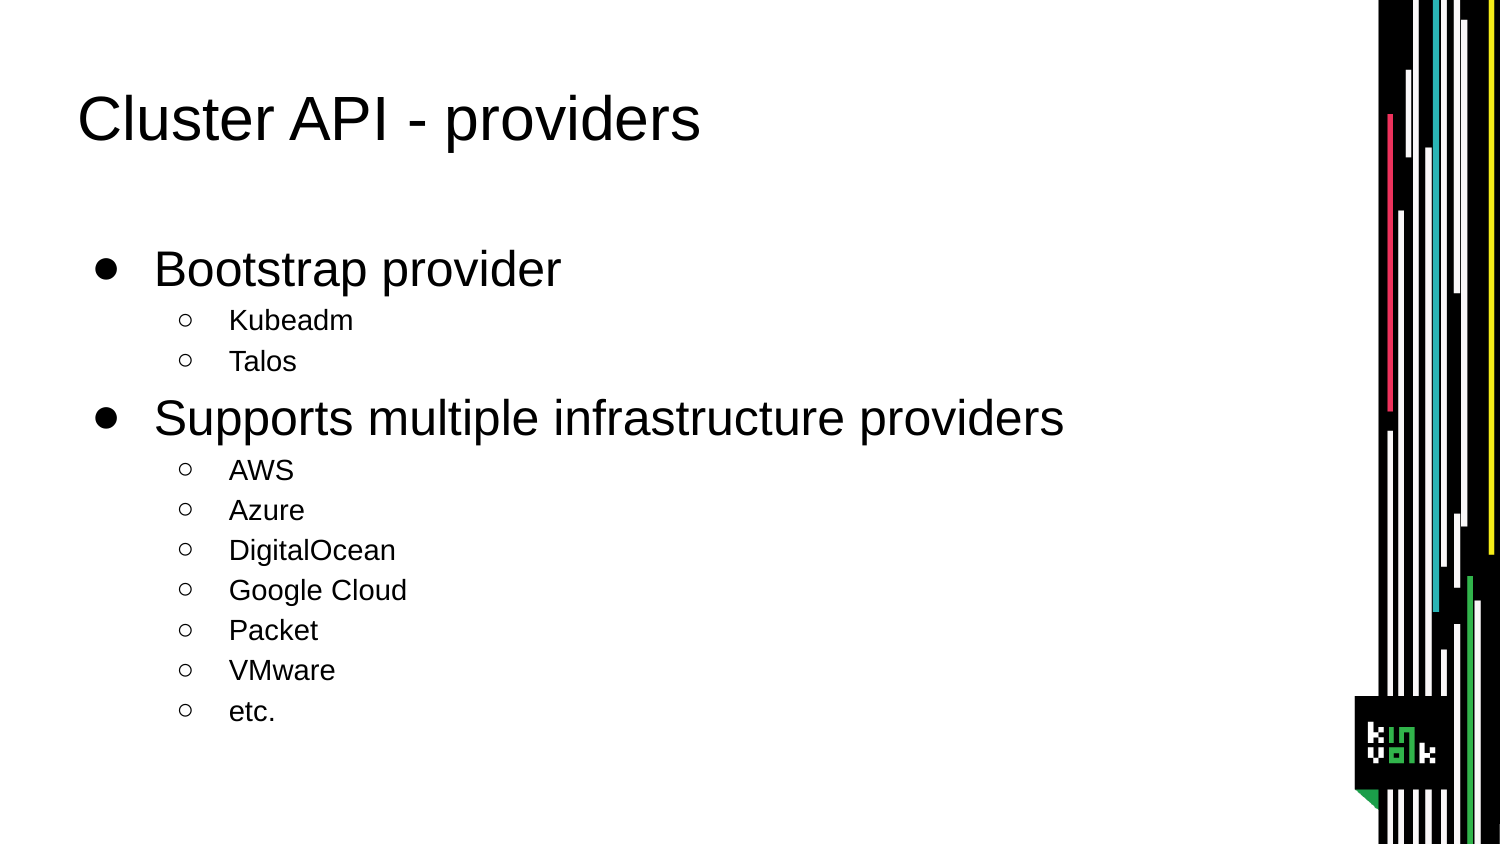

# Cluster API - providers
Bootstrap provider
Kubeadm
Talos
Supports multiple infrastructure providers
AWS
Azure
DigitalOcean
Google Cloud
Packet
VMware
etc.